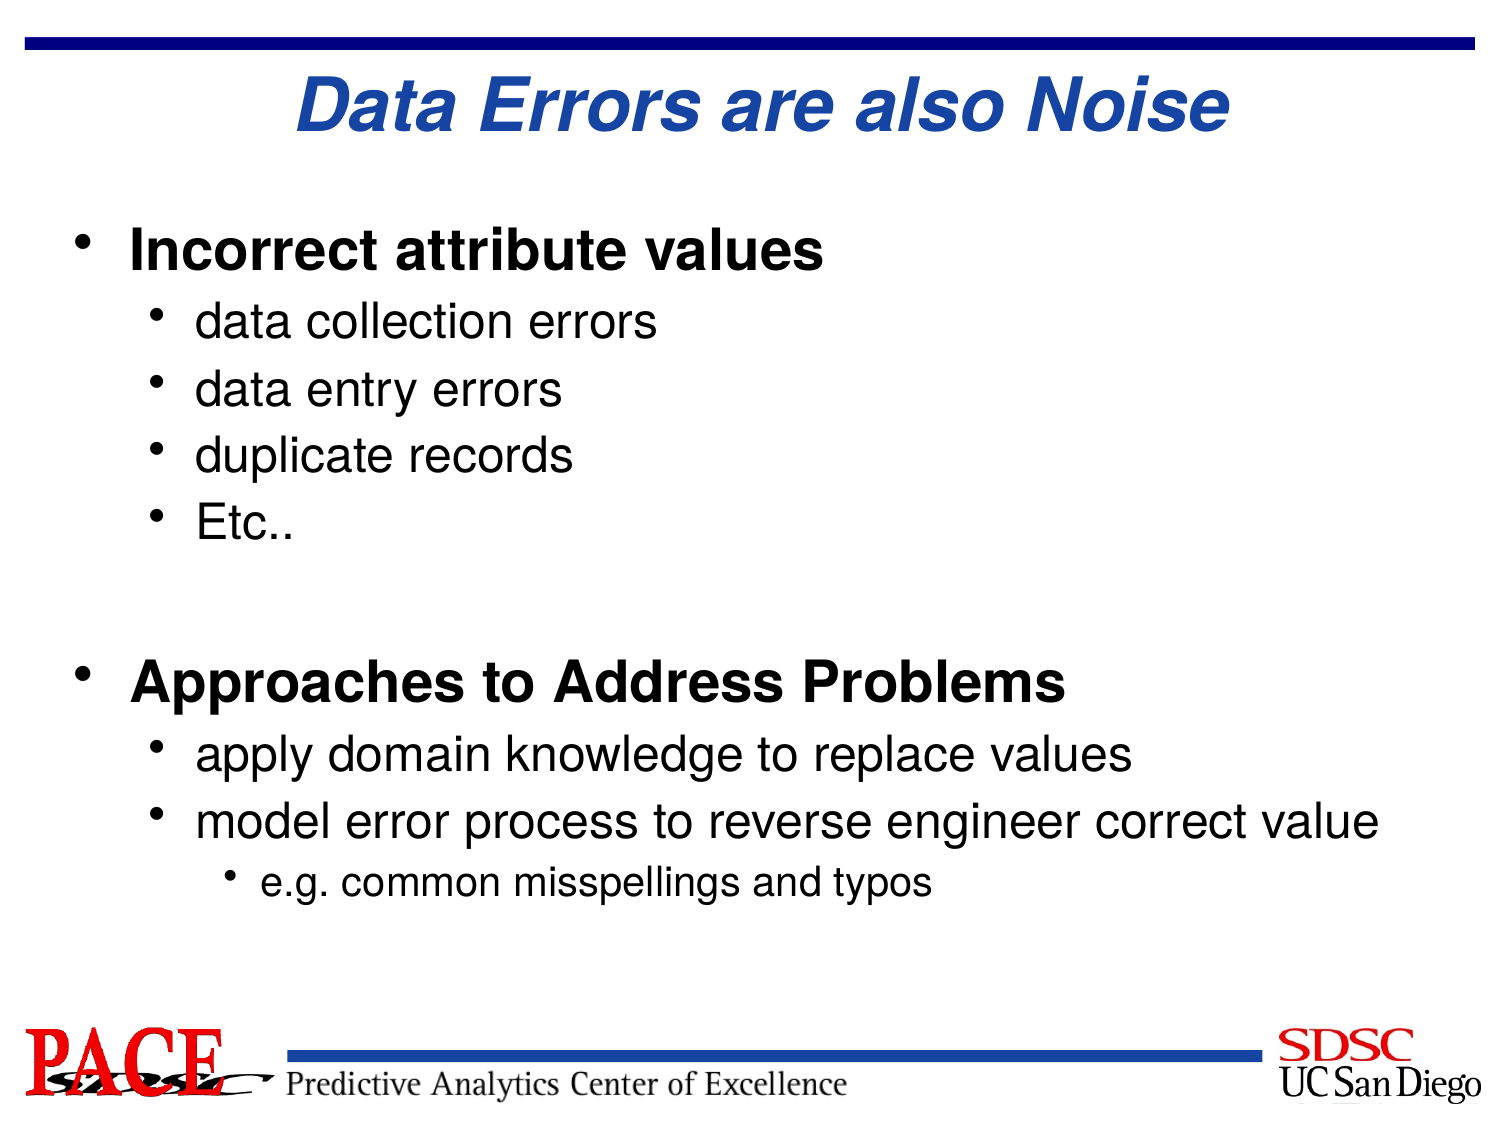

# Data Errors are also Noise
Incorrect attribute values
data collection errors
data entry errors
duplicate records
Etc..

Approaches to Address Problems
apply domain knowledge to replace values
model error process to reverse engineer correct value
e.g. common misspellings and typos